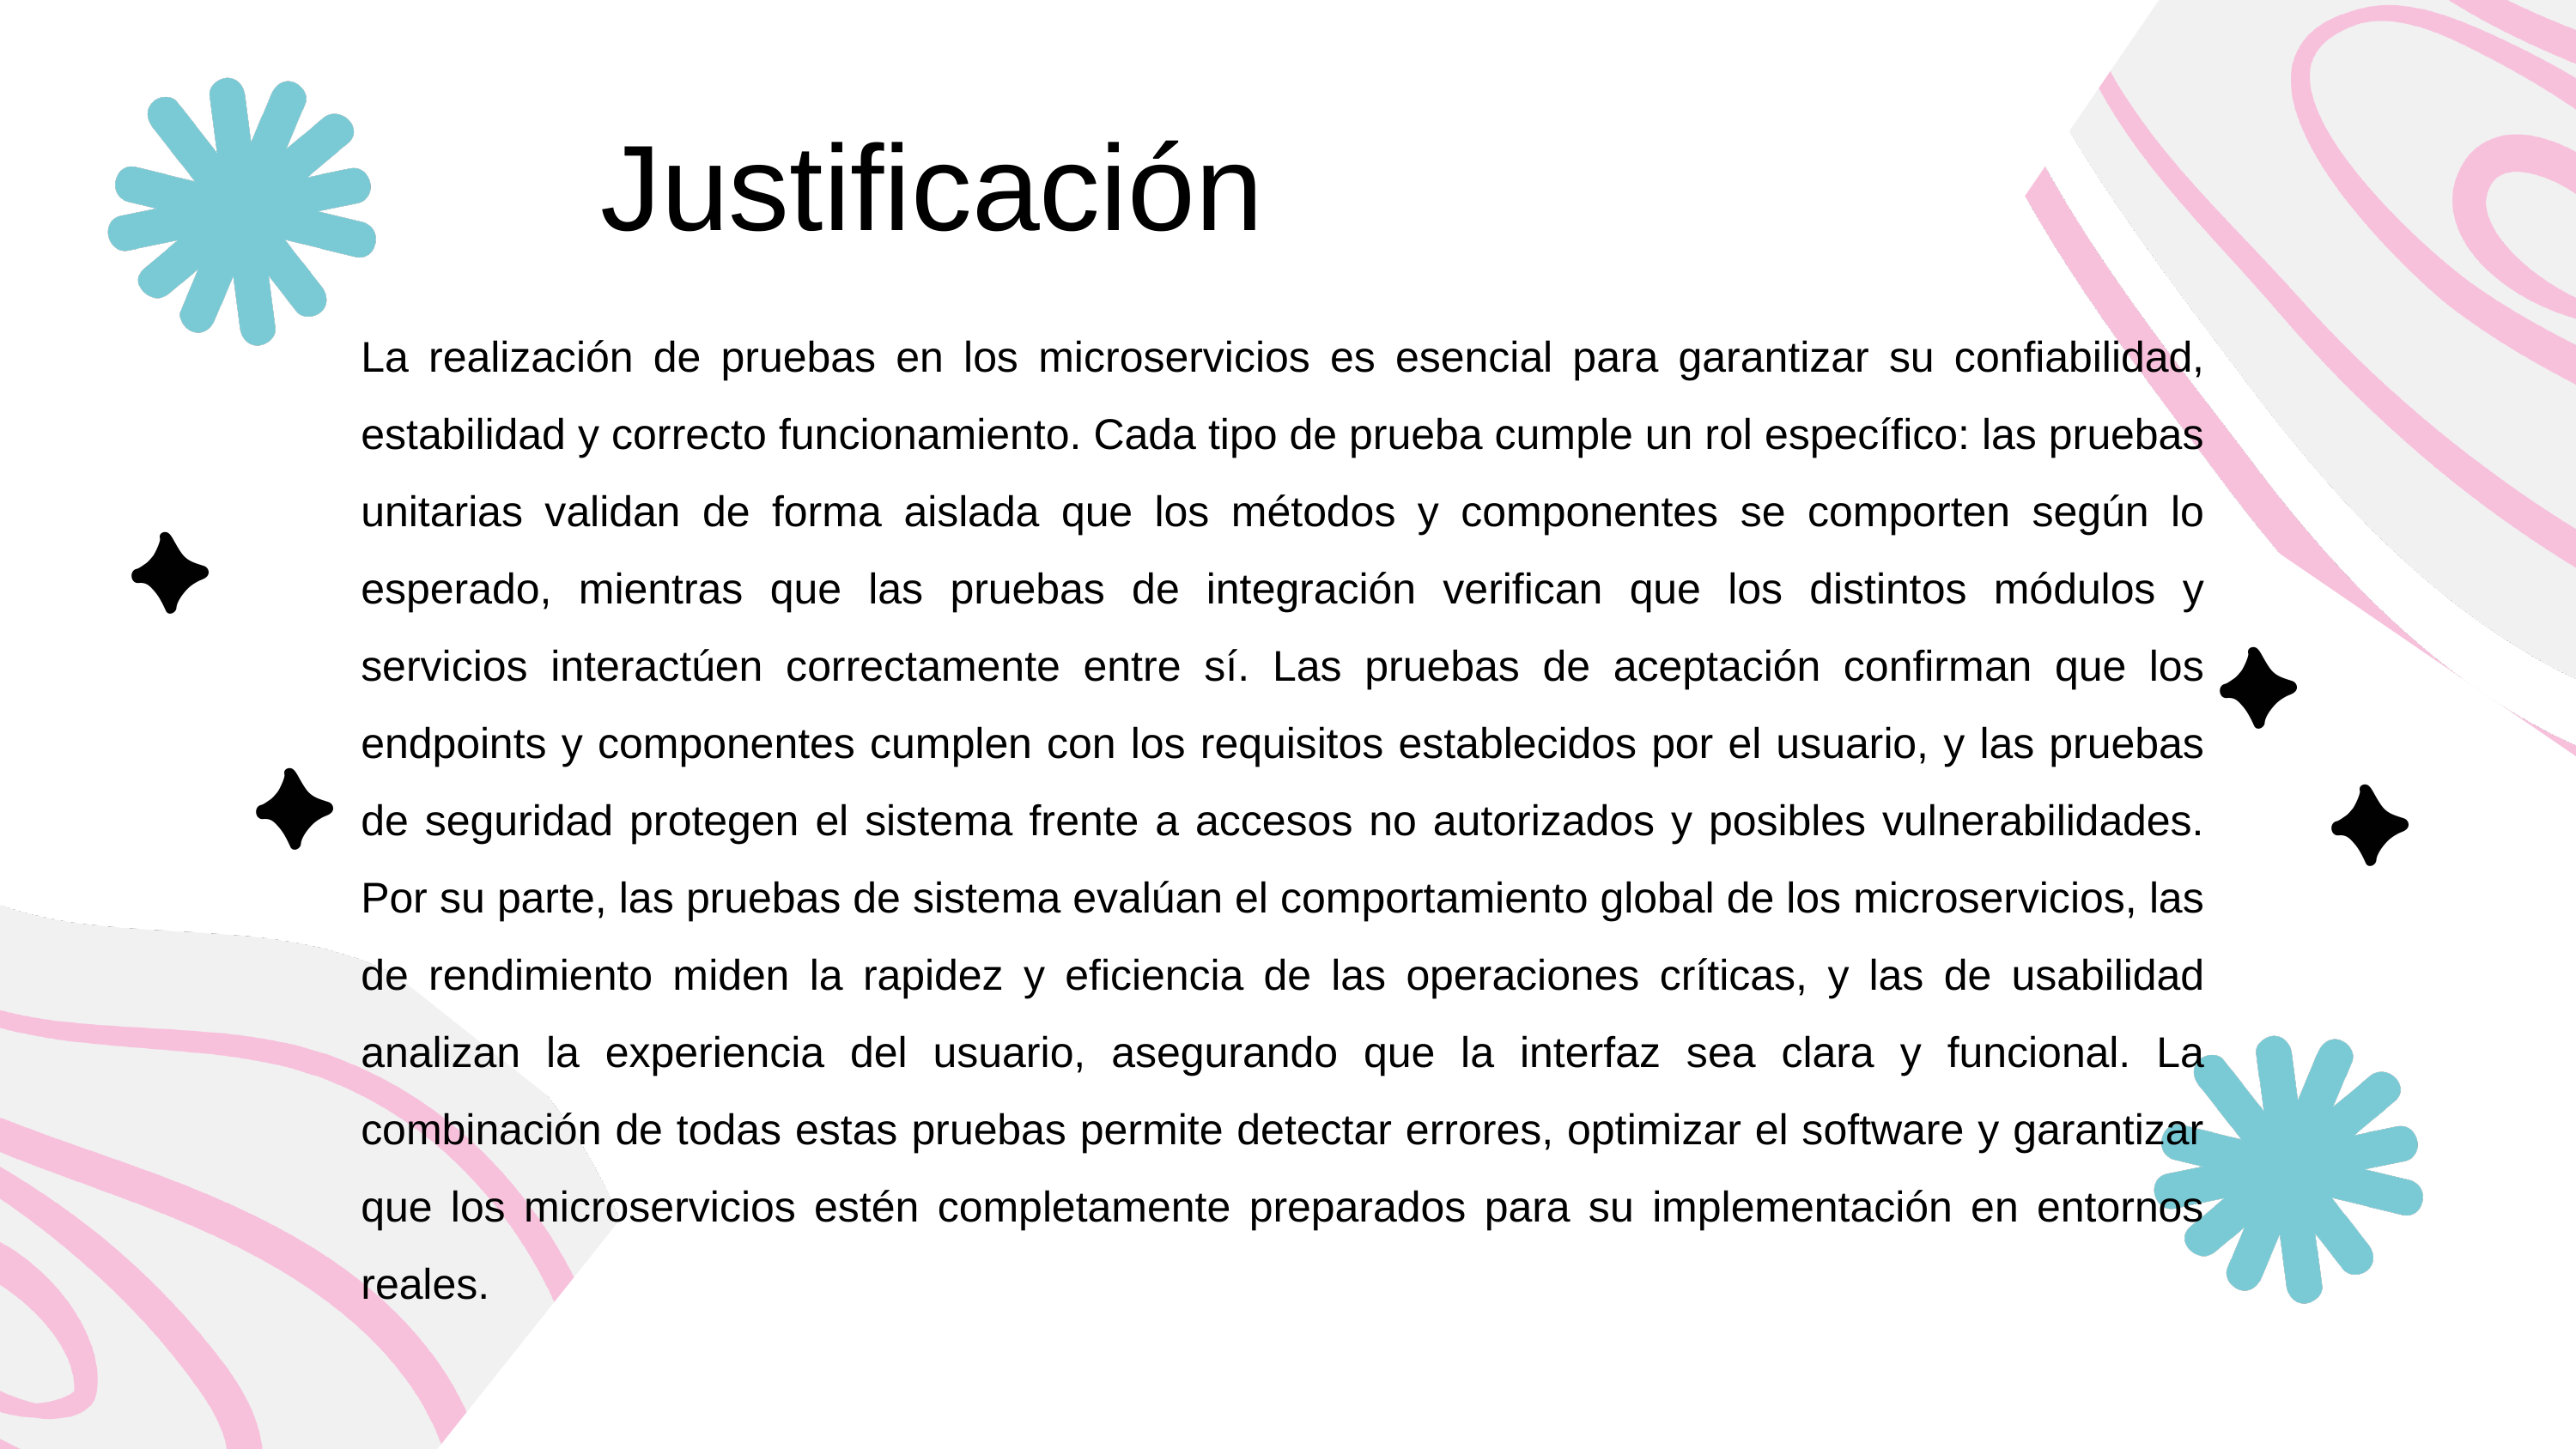

Justificación
La realización de pruebas en los microservicios es esencial para garantizar su confiabilidad, estabilidad y correcto funcionamiento. Cada tipo de prueba cumple un rol específico: las pruebas unitarias validan de forma aislada que los métodos y componentes se comporten según lo esperado, mientras que las pruebas de integración verifican que los distintos módulos y servicios interactúen correctamente entre sí. Las pruebas de aceptación confirman que los endpoints y componentes cumplen con los requisitos establecidos por el usuario, y las pruebas de seguridad protegen el sistema frente a accesos no autorizados y posibles vulnerabilidades. Por su parte, las pruebas de sistema evalúan el comportamiento global de los microservicios, las de rendimiento miden la rapidez y eficiencia de las operaciones críticas, y las de usabilidad analizan la experiencia del usuario, asegurando que la interfaz sea clara y funcional. La combinación de todas estas pruebas permite detectar errores, optimizar el software y garantizar que los microservicios estén completamente preparados para su implementación en entornos reales.